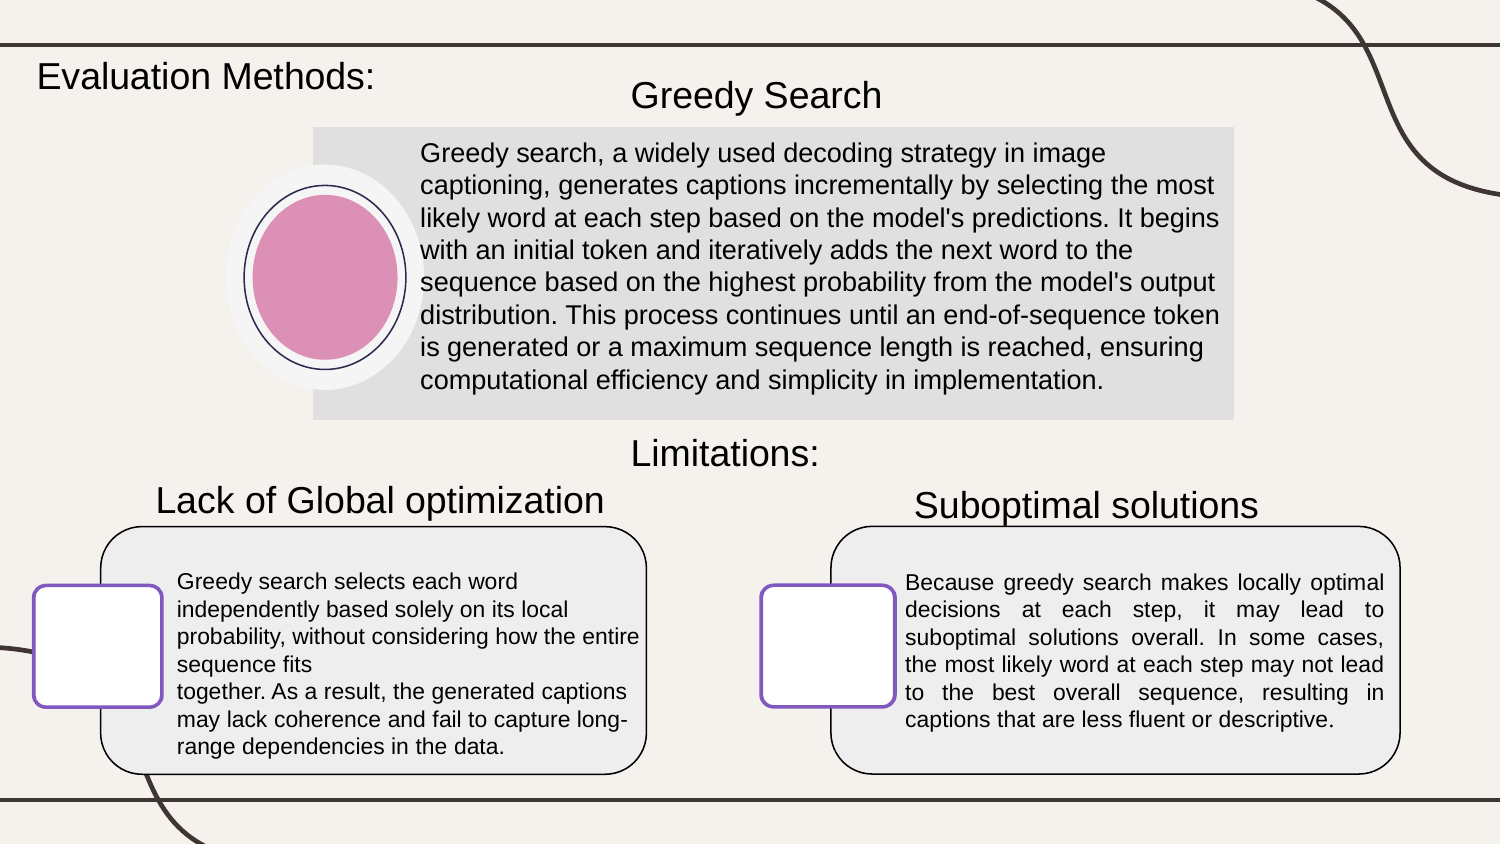

Evaluation Methods:
Greedy Search

Greedy search, a widely used decoding strategy in image captioning, generates captions incrementally by selecting the most likely word at each step based on the model's predictions. It begins with an initial token and iteratively adds the next word to the sequence based on the highest probability from the model's output distribution. This process continues until an end-of-sequence token is generated or a maximum sequence length is reached, ensuring computational efficiency and simplicity in implementation.

Limitations:
Lack of Global optimization
Suboptimal solutions

Greedy search selects each word independently based solely on its local probability, without considering how the entire sequence fits
together. As a result, the generated captions may lack coherence and fail to capture long-range dependencies in the data.
Because greedy search makes locally optimal decisions at each step, it may lead to suboptimal solutions overall. In some cases, the most likely word at each step may not lead to the best overall sequence, resulting in captions that are less fluent or descriptive.